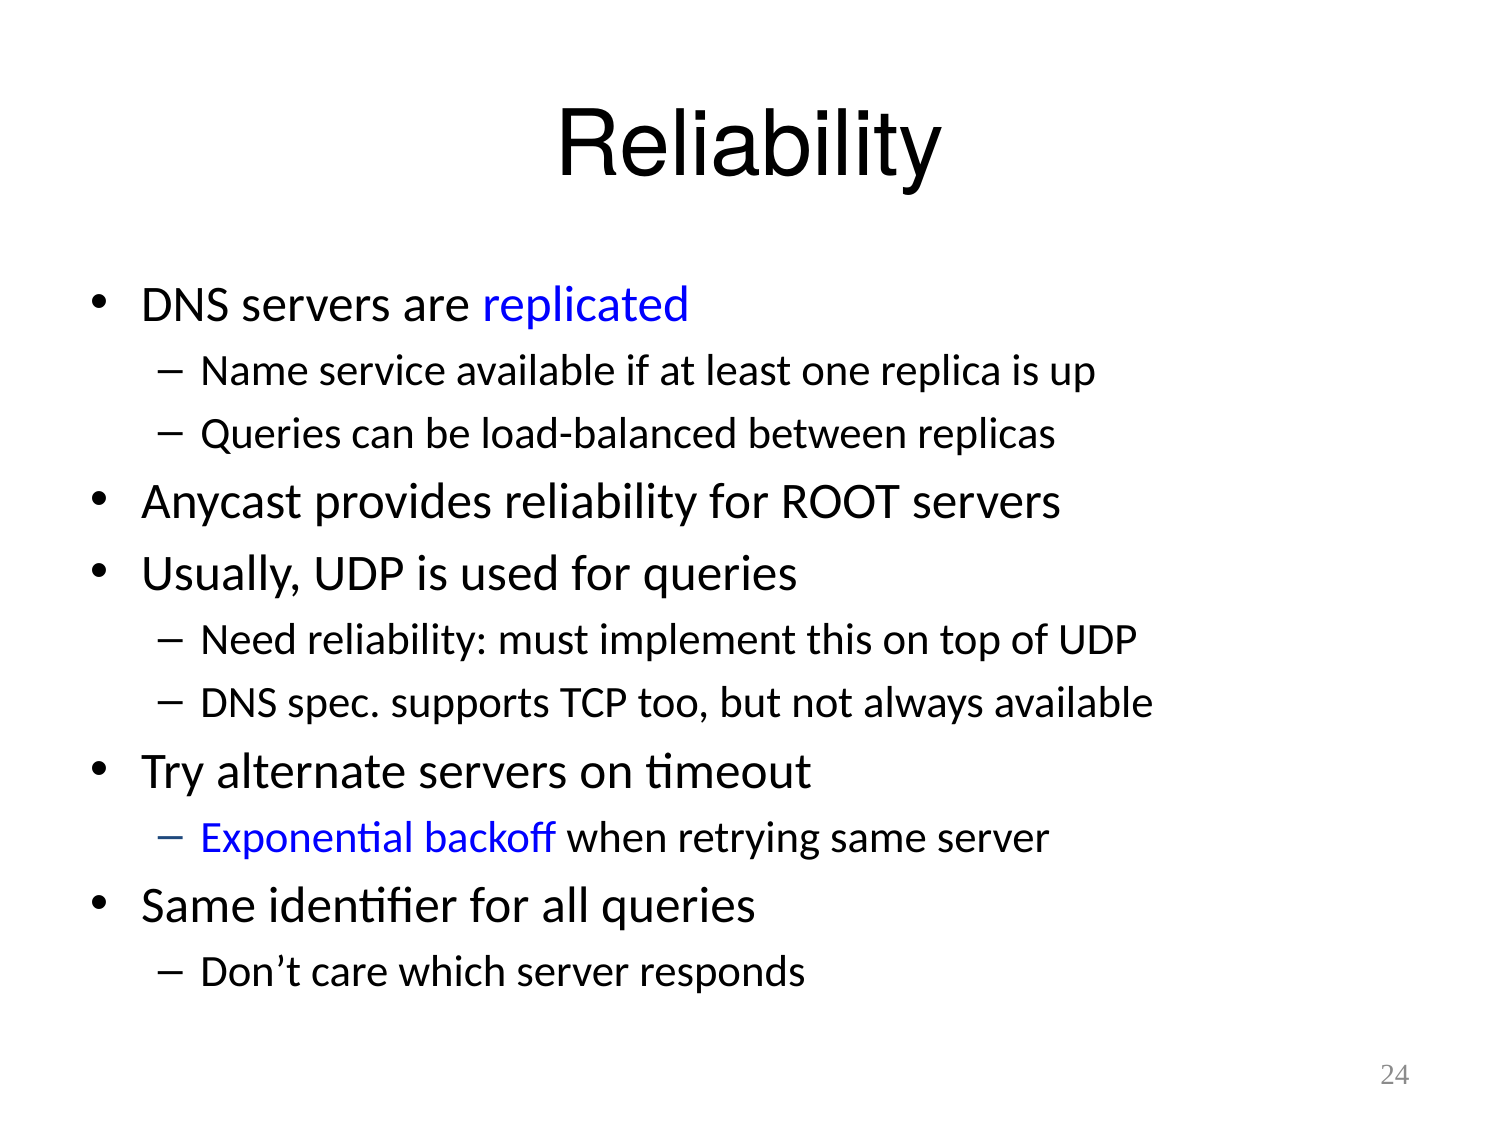

# Reliability
DNS servers are replicated
Name service available if at least one replica is up
Queries can be load-balanced between replicas
Anycast provides reliability for ROOT servers
Usually, UDP is used for queries
Need reliability: must implement this on top of UDP
DNS spec. supports TCP too, but not always available
Try alternate servers on timeout
Exponential backoff when retrying same server
Same identifier for all queries
Don’t care which server responds
24